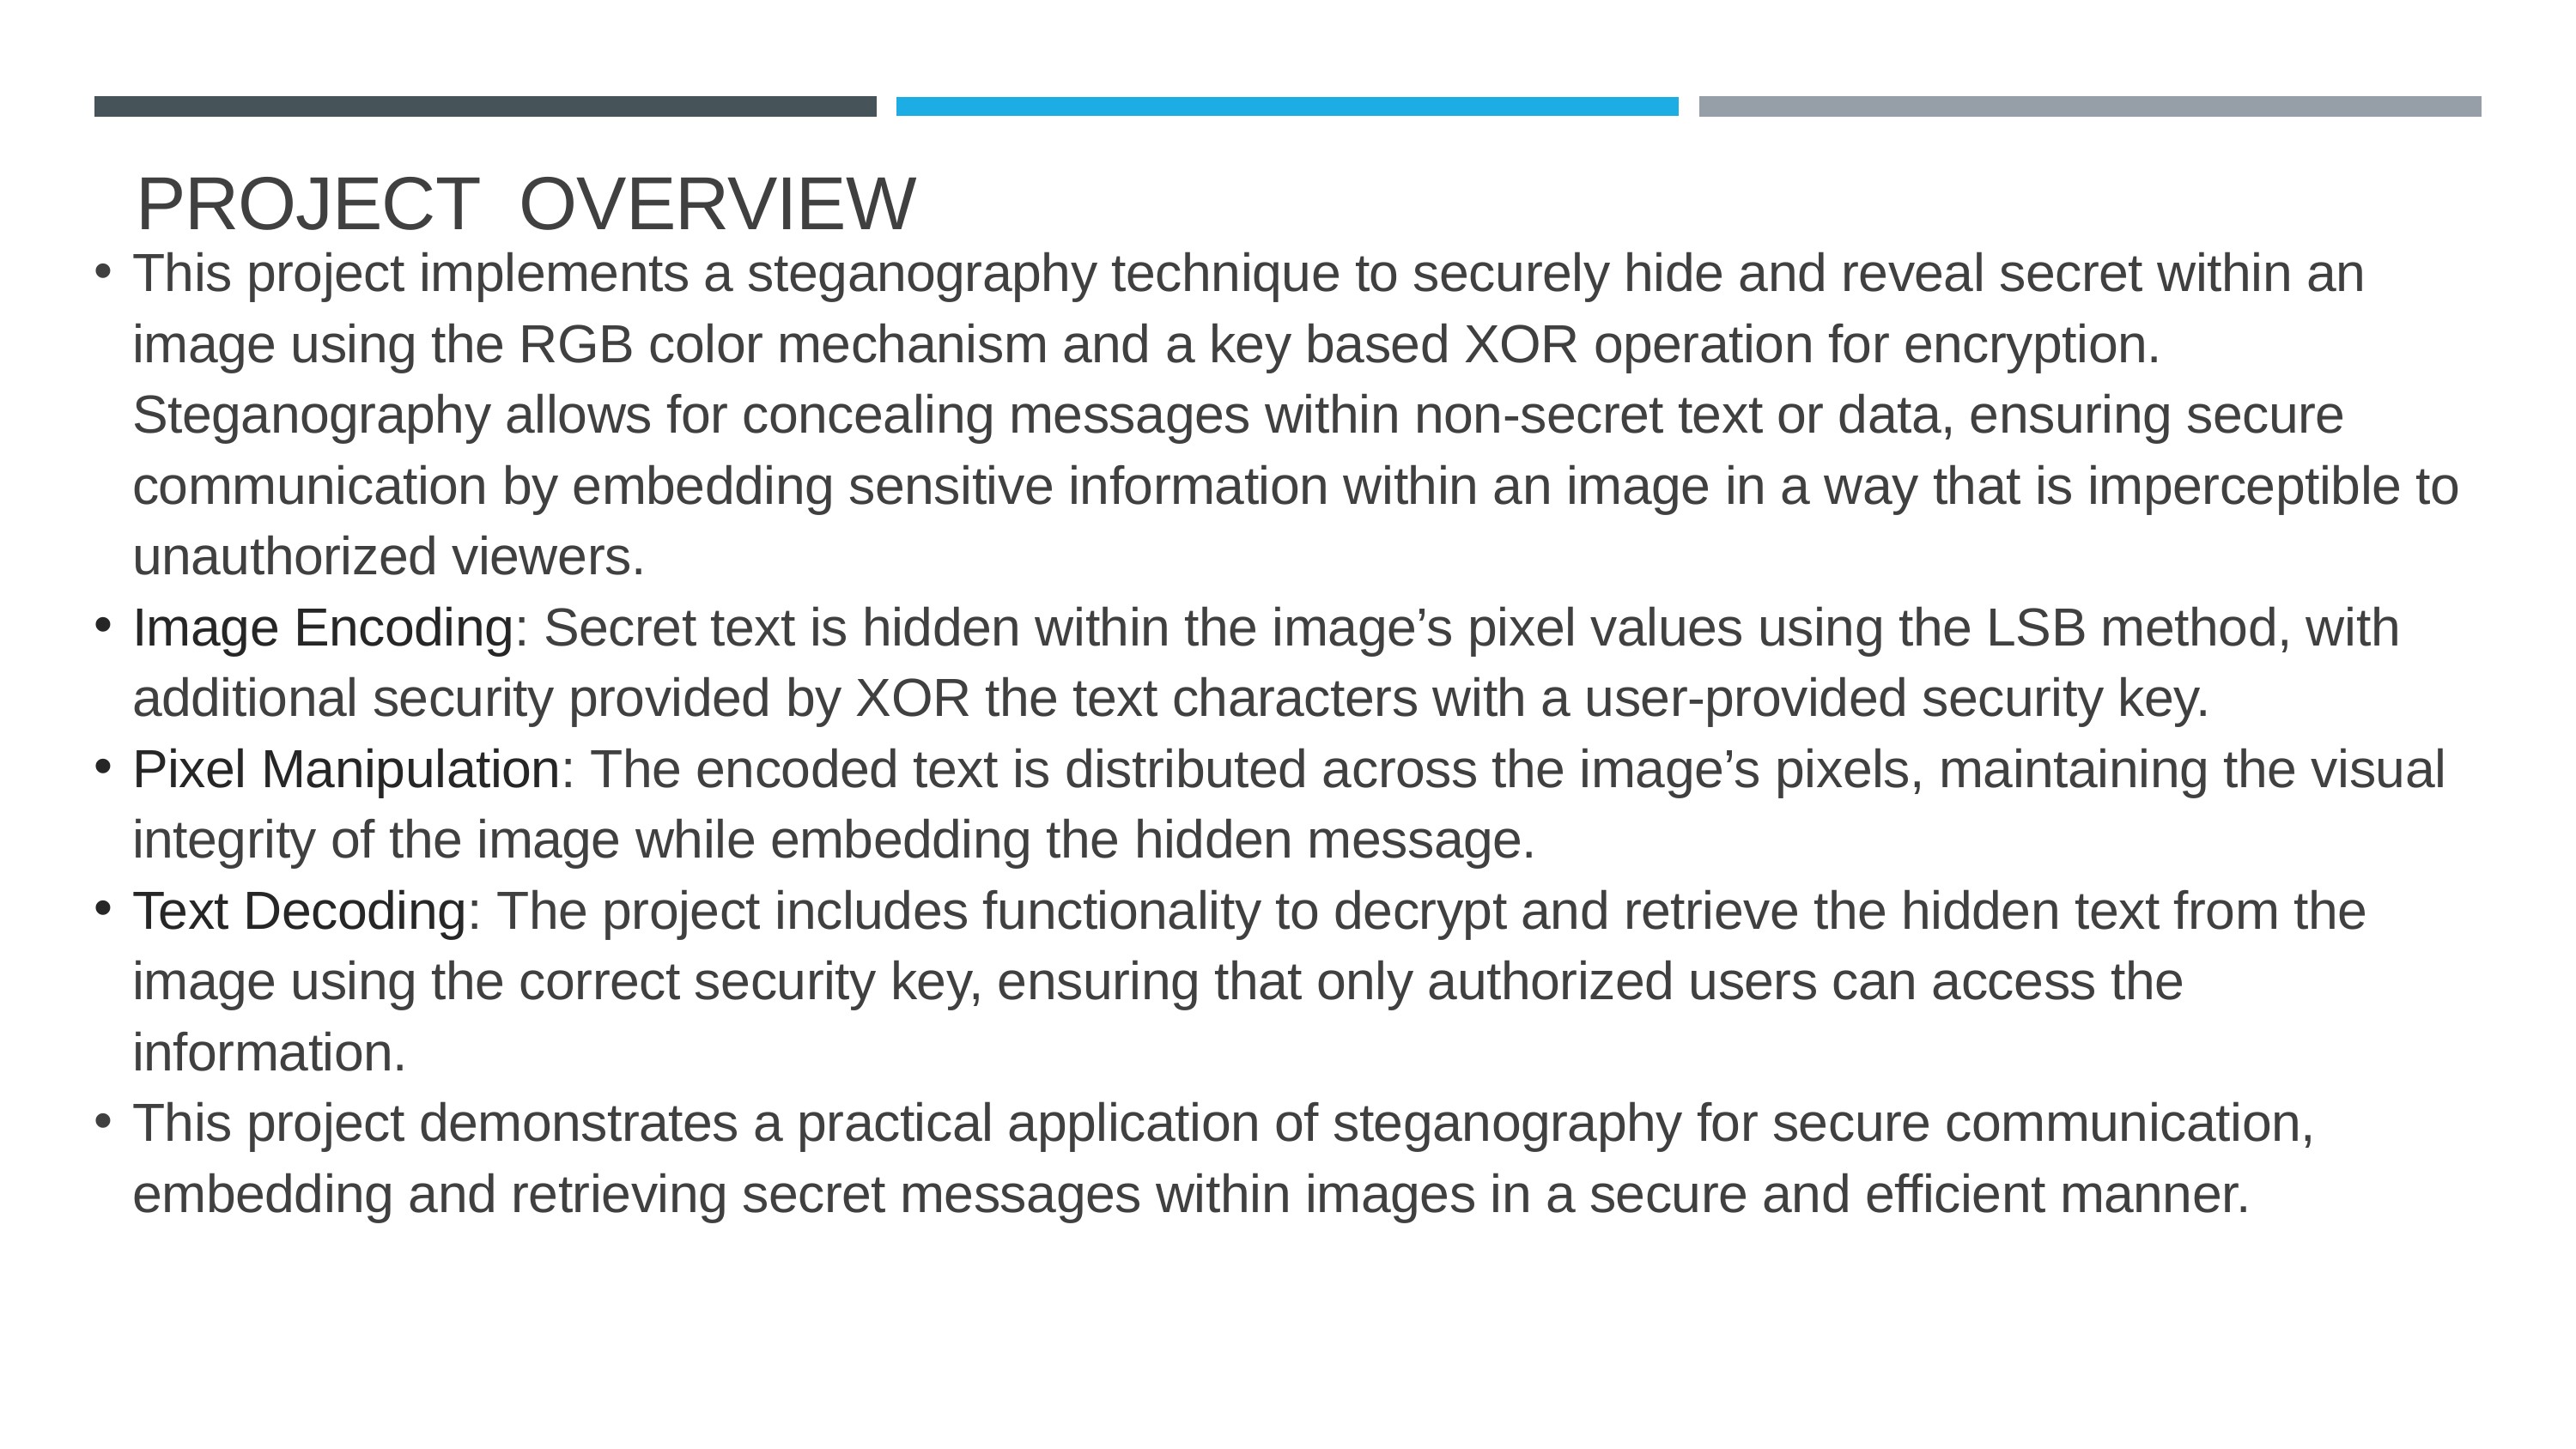

PROJECT  OVERVIEW
This project implements a steganography technique to securely hide and reveal secret within an image using the RGB color mechanism and a key based XOR operation for encryption. Steganography allows for concealing messages within non-secret text or data, ensuring secure communication by embedding sensitive information within an image in a way that is imperceptible to unauthorized viewers.
Image Encoding: Secret text is hidden within the image’s pixel values using the LSB method, with additional security provided by XOR the text characters with a user-provided security key.
Pixel Manipulation: The encoded text is distributed across the image’s pixels, maintaining the visual integrity of the image while embedding the hidden message.
Text Decoding: The project includes functionality to decrypt and retrieve the hidden text from the image using the correct security key, ensuring that only authorized users can access the information.
This project demonstrates a practical application of steganography for secure communication, embedding and retrieving secret messages within images in a secure and efficient manner.